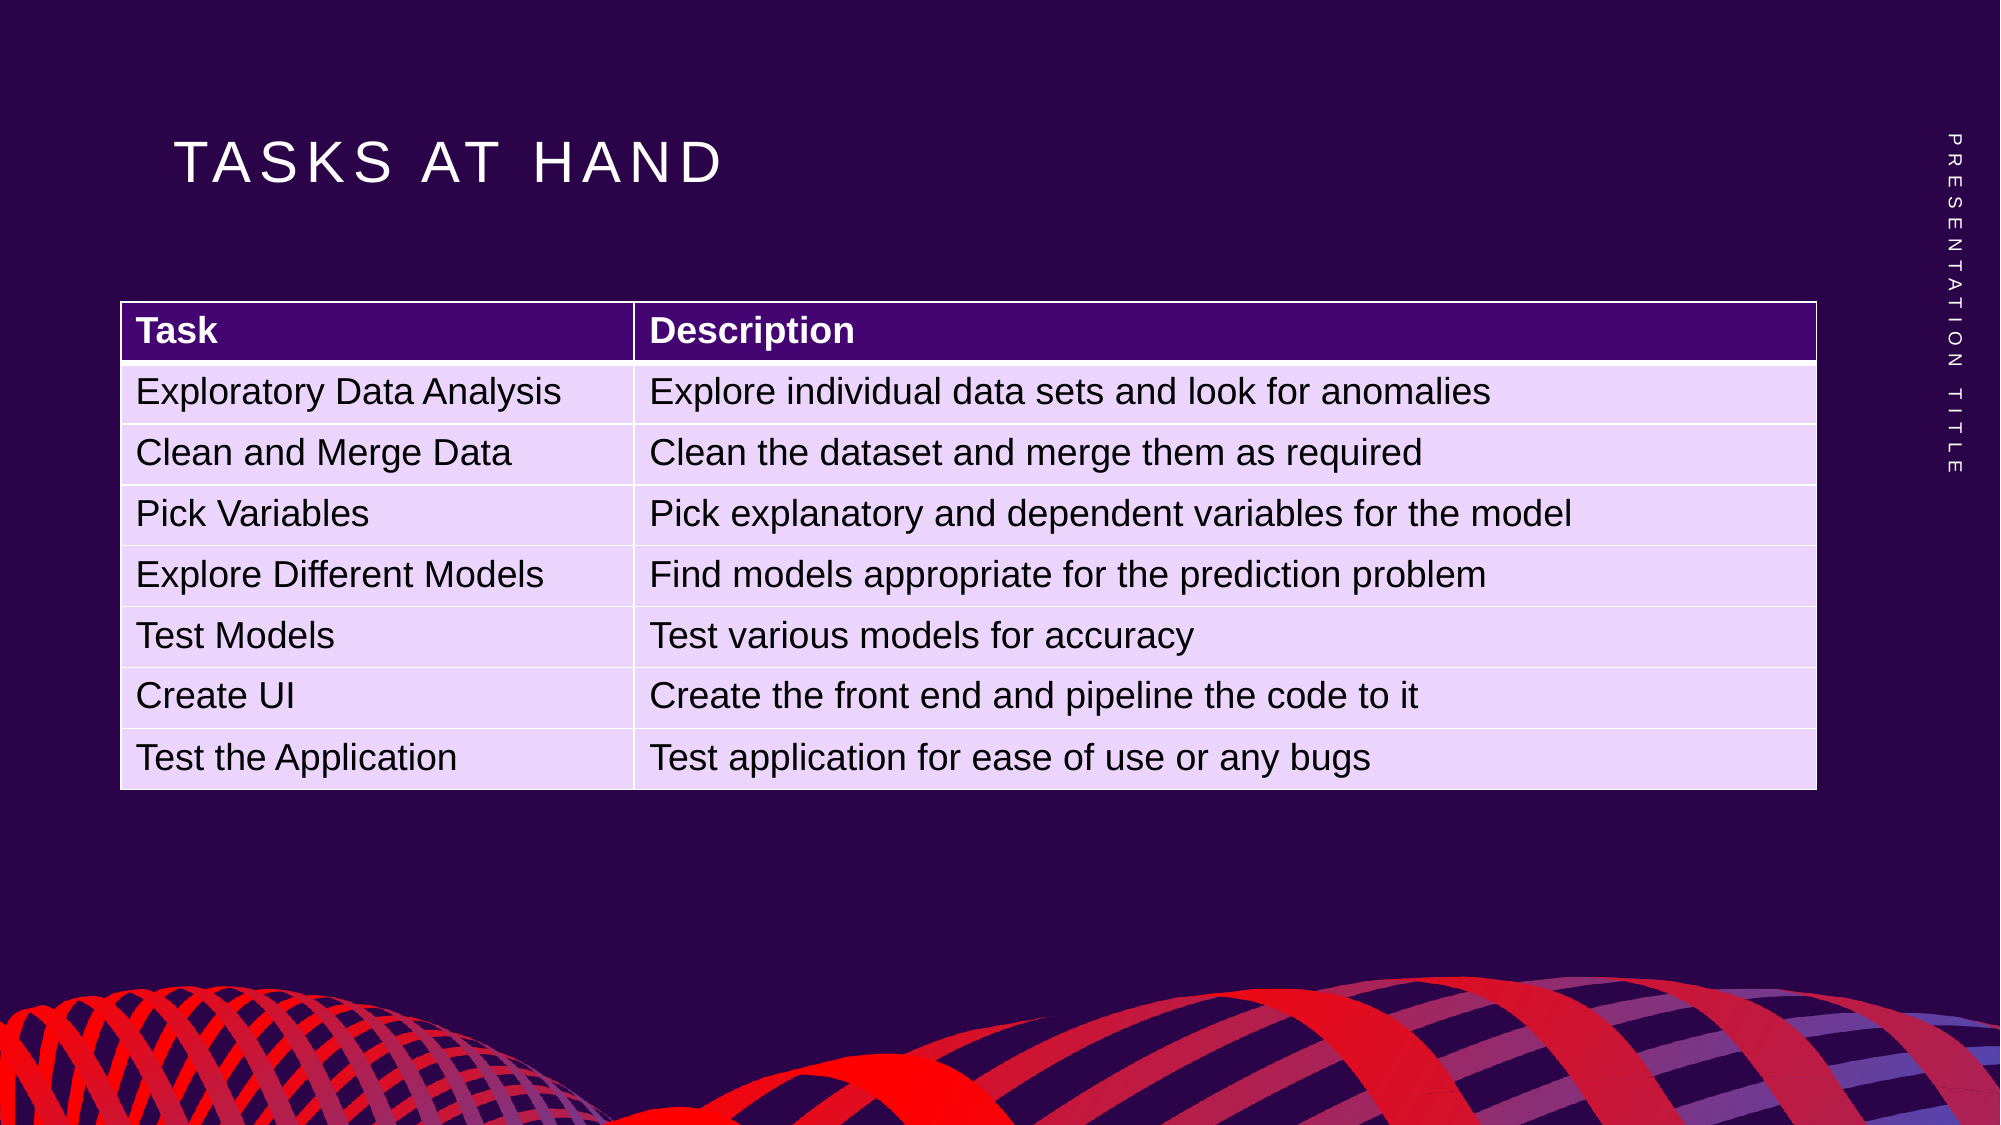

# Tasks at hand
PRESENTATION TITLE
| Task | Description |
| --- | --- |
| Exploratory Data Analysis | Explore individual data sets and look for anomalies |
| Clean and Merge Data | Clean the dataset and merge them as required |
| Pick Variables | Pick explanatory and dependent variables for the model |
| Explore Different Models | Find models appropriate for the prediction problem |
| Test Models | Test various models for accuracy |
| Create UI | Create the front end and pipeline the code to it |
| Test the Application | Test application for ease of use or any bugs |